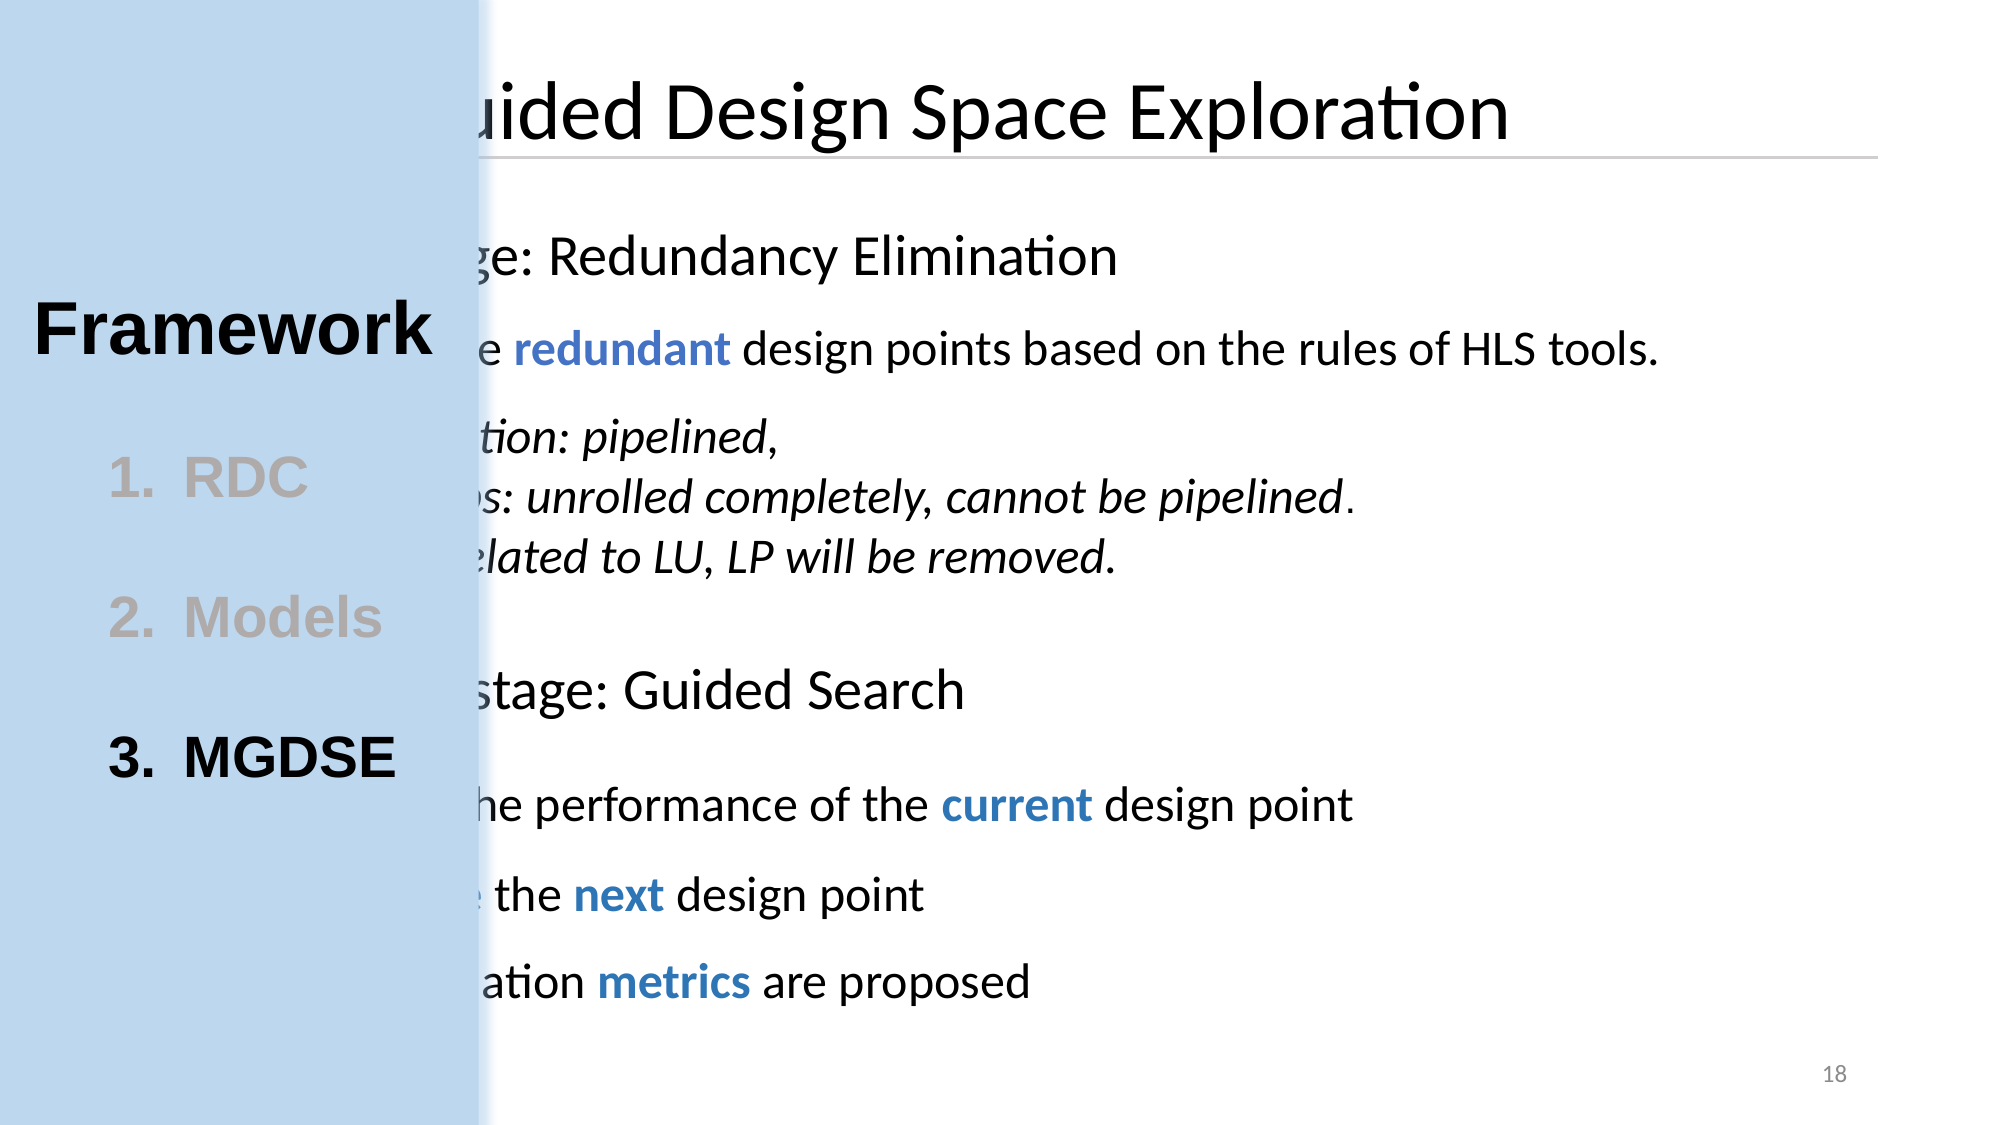

Framework
RDC
Models
MGDSE
Metric-Guided Design Space Exploration
➌
1. The first stage: Redundancy Elimination
To remove the redundant design points based on the rules of HLS tools.
E.g., top-function: pipelined,
         sub-loops: unrolled completely, cannot be pipelined.
         Points related to LU, LP will be removed.
2. The second stage: Guided Search
To evaluate the performance of the current design point
To determine the next design point
Three evaluation metrics are proposed

18